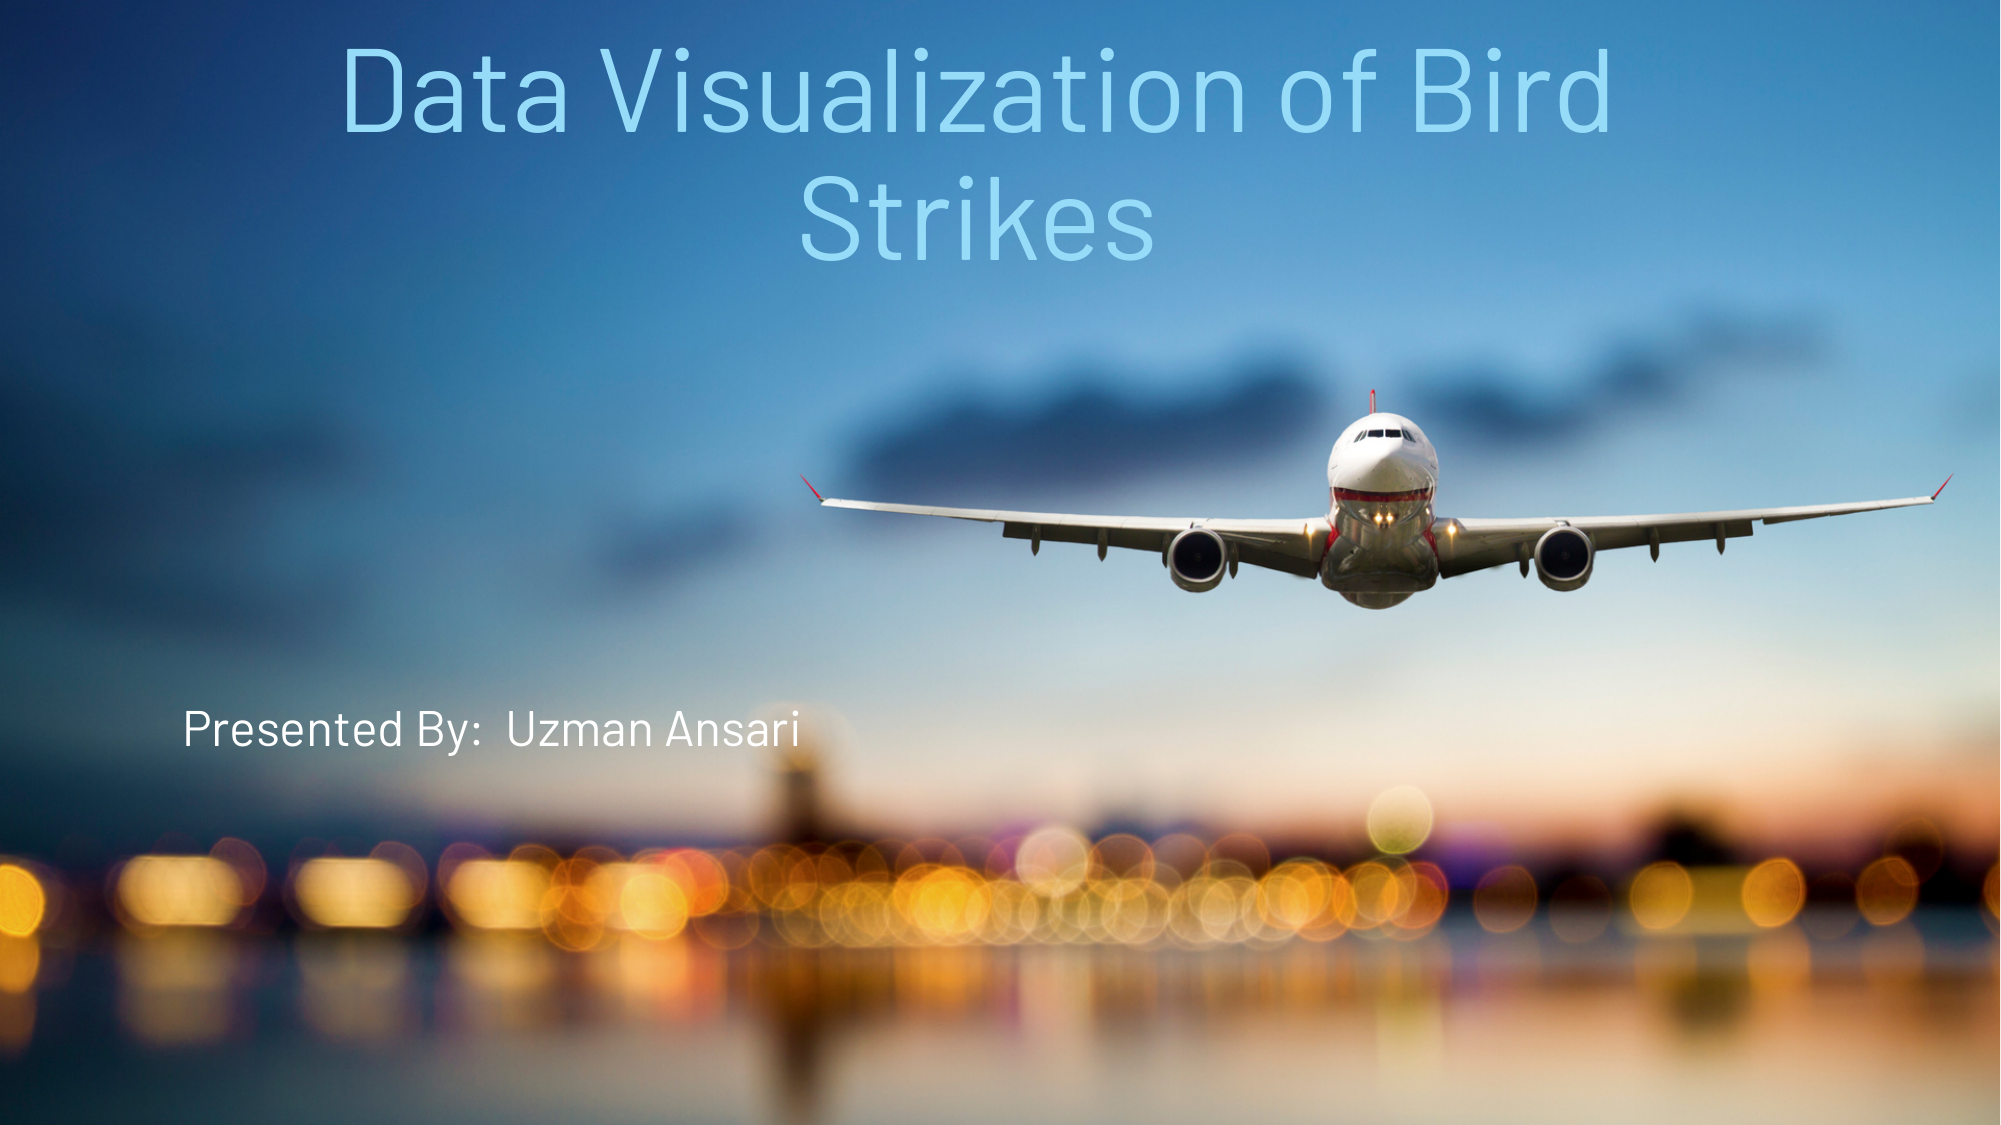

# Data Visualization of Bird Strikes
Presented By:  Uzman Ansari